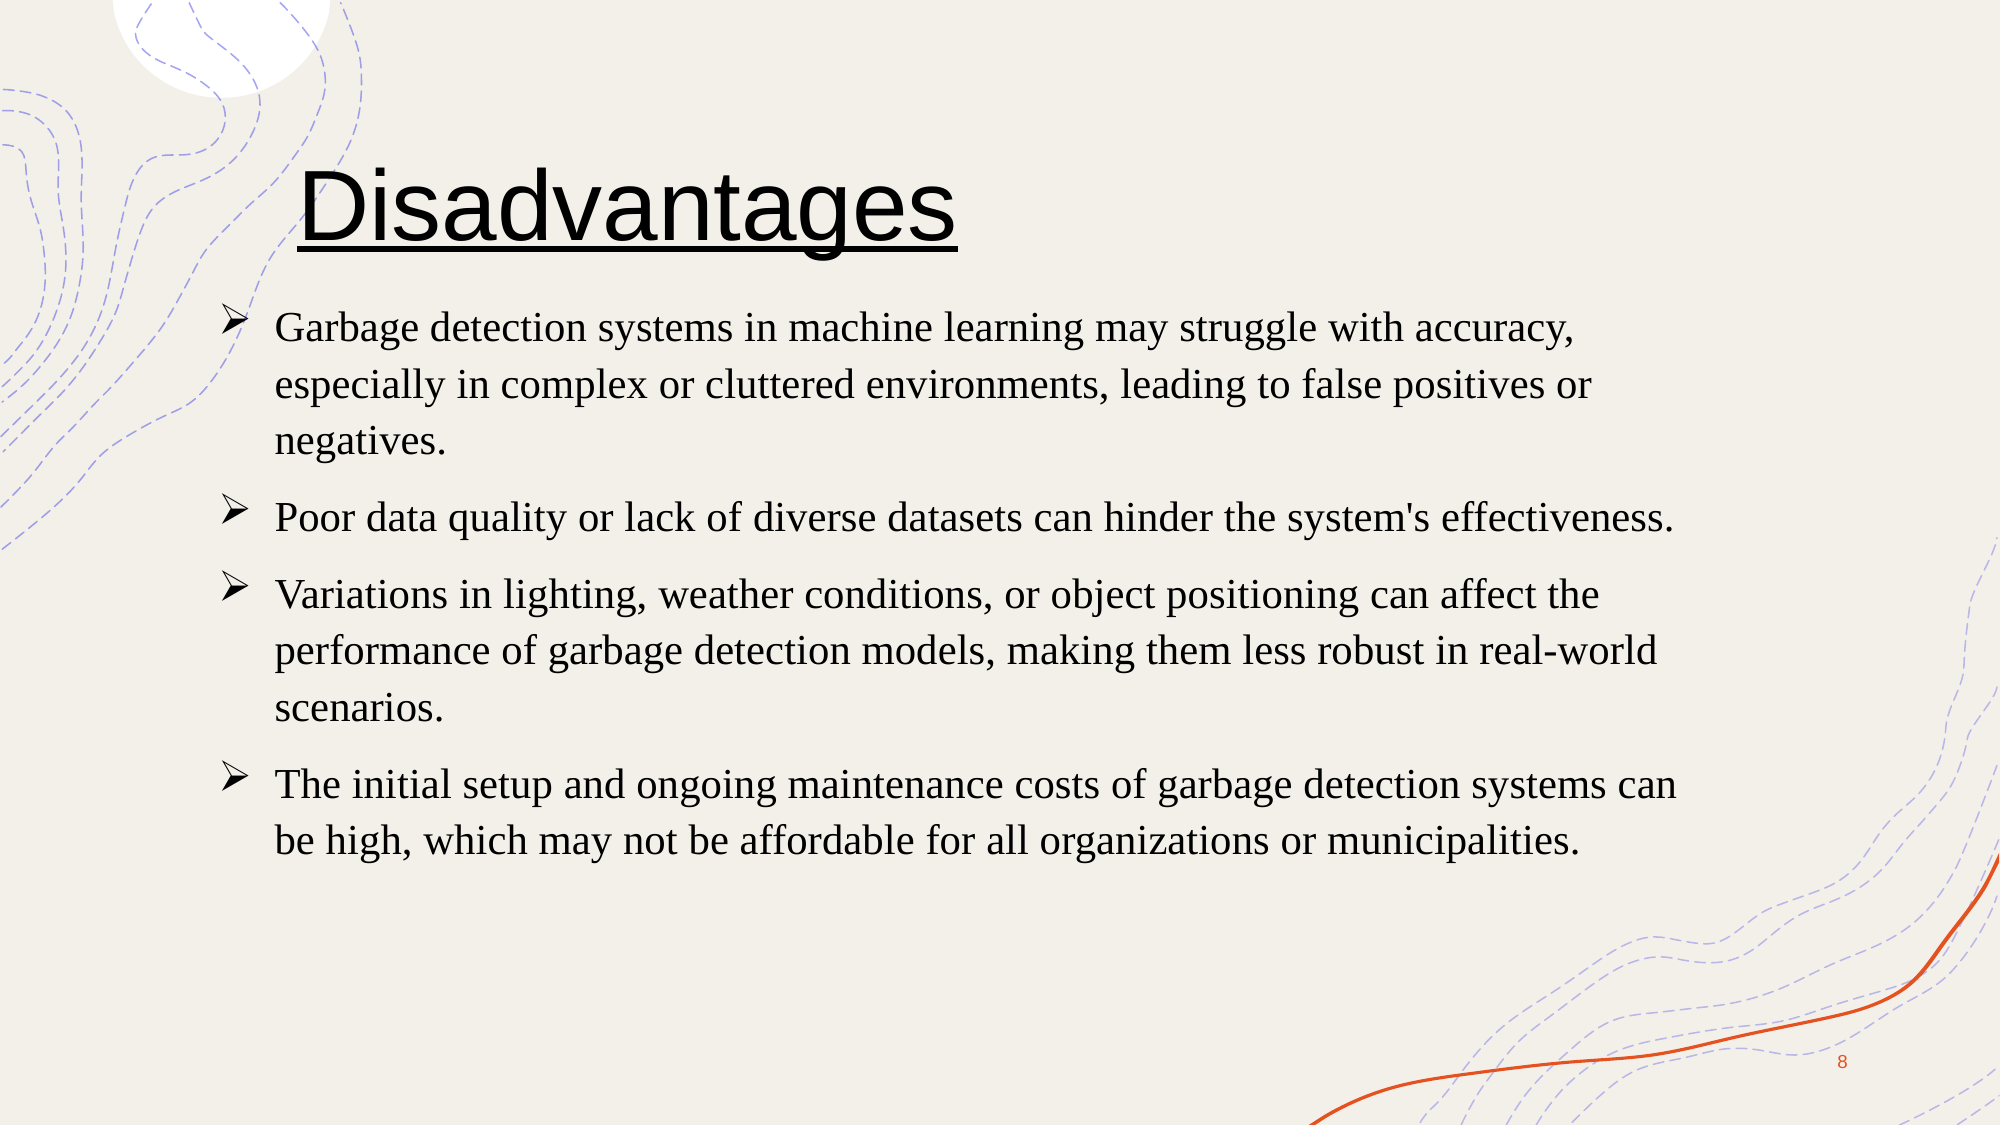

# Disadvantages
Garbage detection systems in machine learning may struggle with accuracy, especially in complex or cluttered environments, leading to false positives or negatives.
Poor data quality or lack of diverse datasets can hinder the system's effectiveness.
Variations in lighting, weather conditions, or object positioning can affect the performance of garbage detection models, making them less robust in real-world scenarios.
The initial setup and ongoing maintenance costs of garbage detection systems can be high, which may not be affordable for all organizations or municipalities.
8